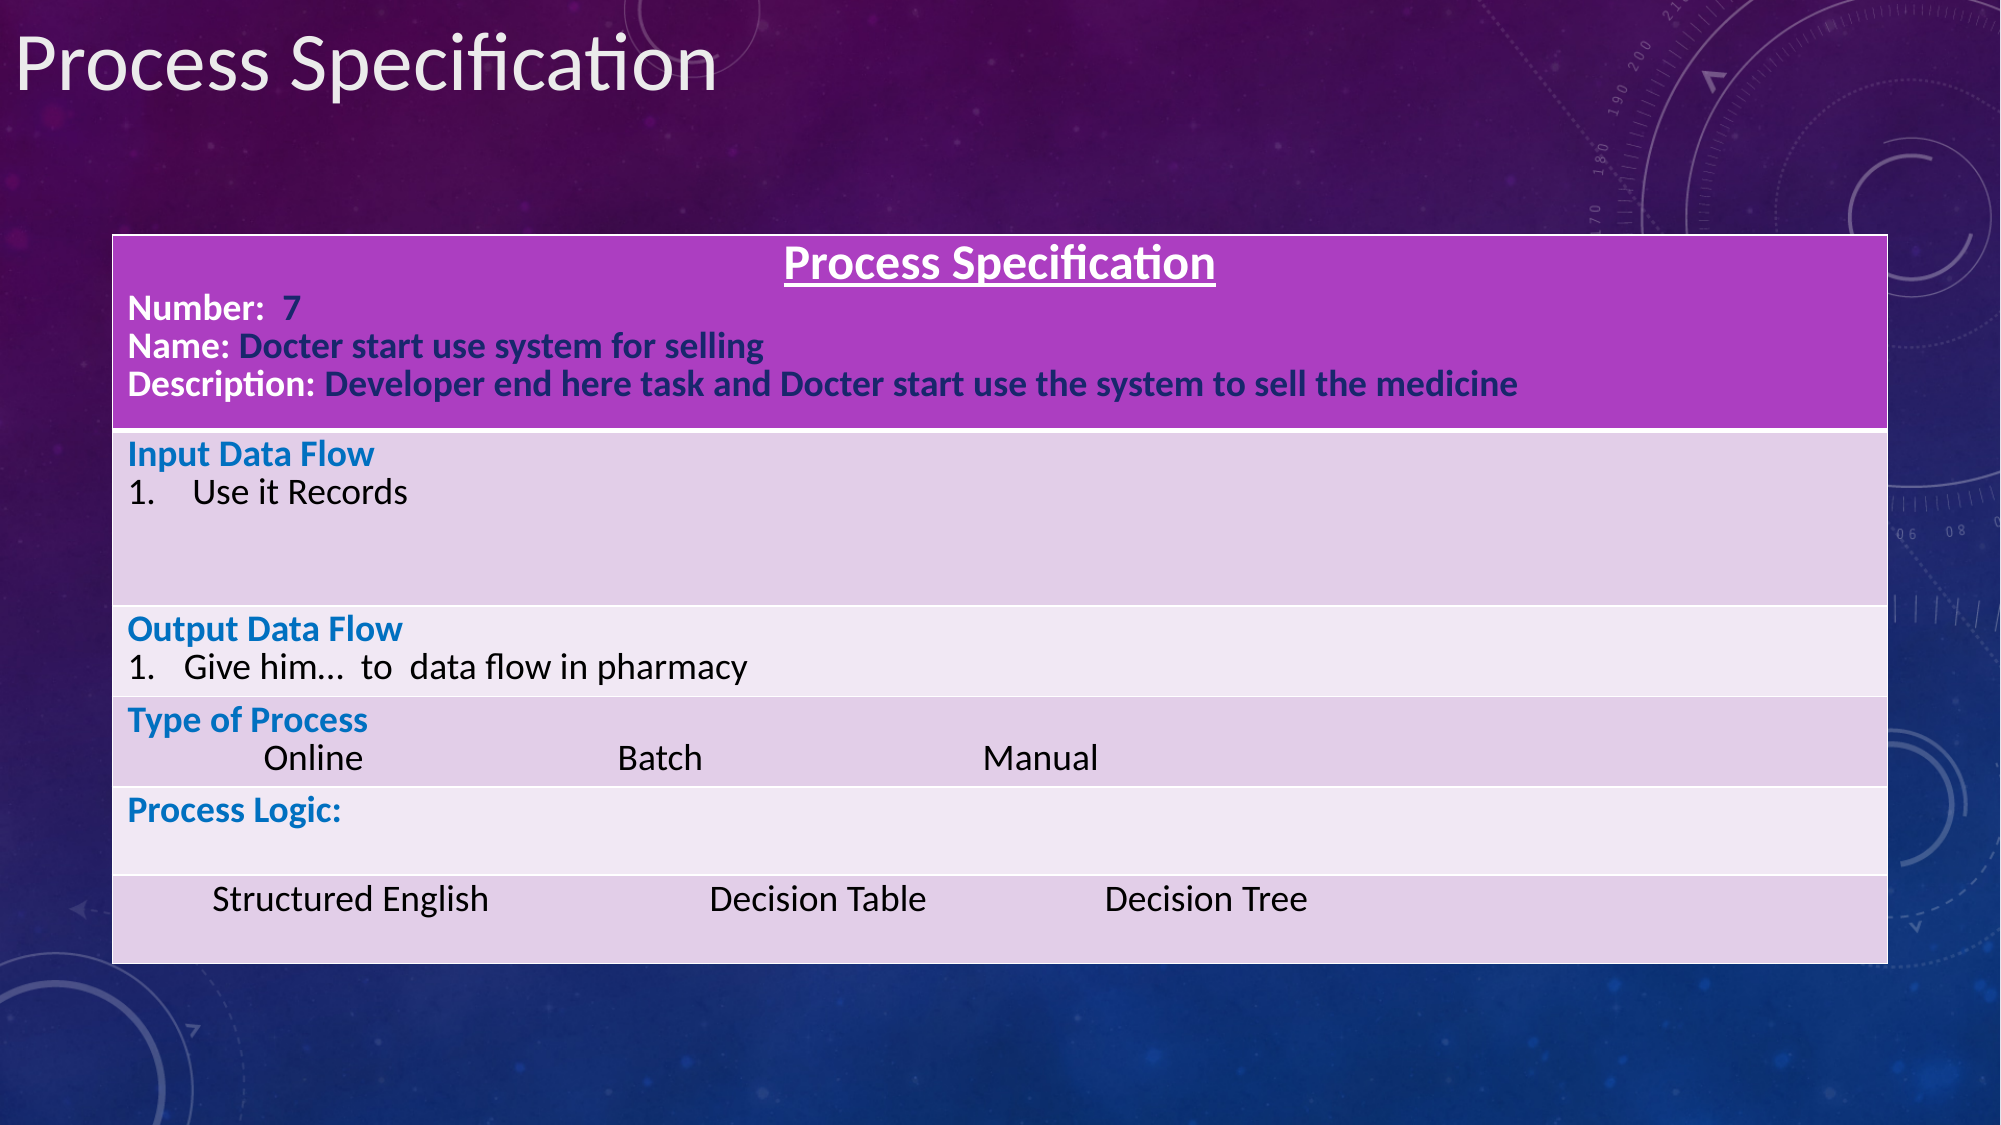

Process Specification
| Process Specification Number: 7 Name: Docter start use system for selling Description: Developer end here task and Docter start use the system to sell the medicine |
| --- |
| Input Data Flow Use it Records |
| Output Data Flow Give him… to data flow in pharmacy |
| Type of Process Online Batch Manual |
| Process Logic: |
| Structured English Decision Table Decision Tree |